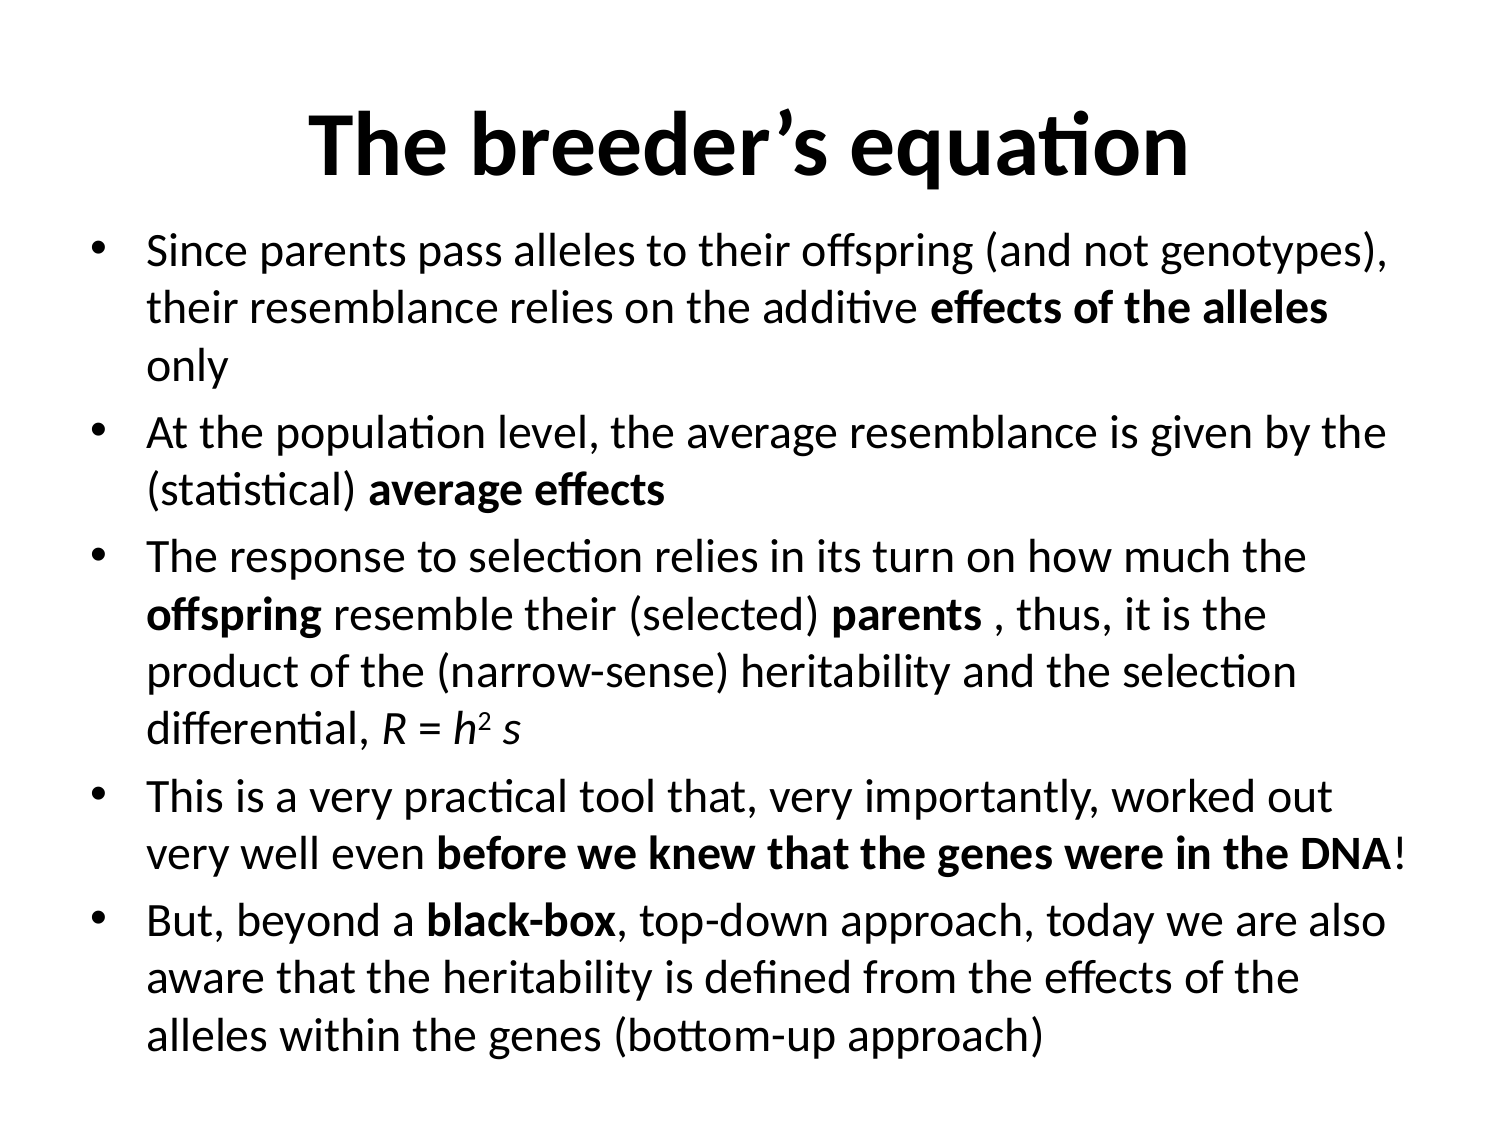

# The breeder’s equation
Since parents pass alleles to their offspring (and not genotypes), their resemblance relies on the additive effects of the alleles only
At the population level, the average resemblance is given by the (statistical) average effects
The response to selection relies in its turn on how much the offspring resemble their (selected) parents , thus, it is the product of the (narrow-sense) heritability and the selection differential, R = h2 s
This is a very practical tool that, very importantly, worked out very well even before we knew that the genes were in the DNA!
But, beyond a black-box, top-down approach, today we are also aware that the heritability is defined from the effects of the alleles within the genes (bottom-up approach)